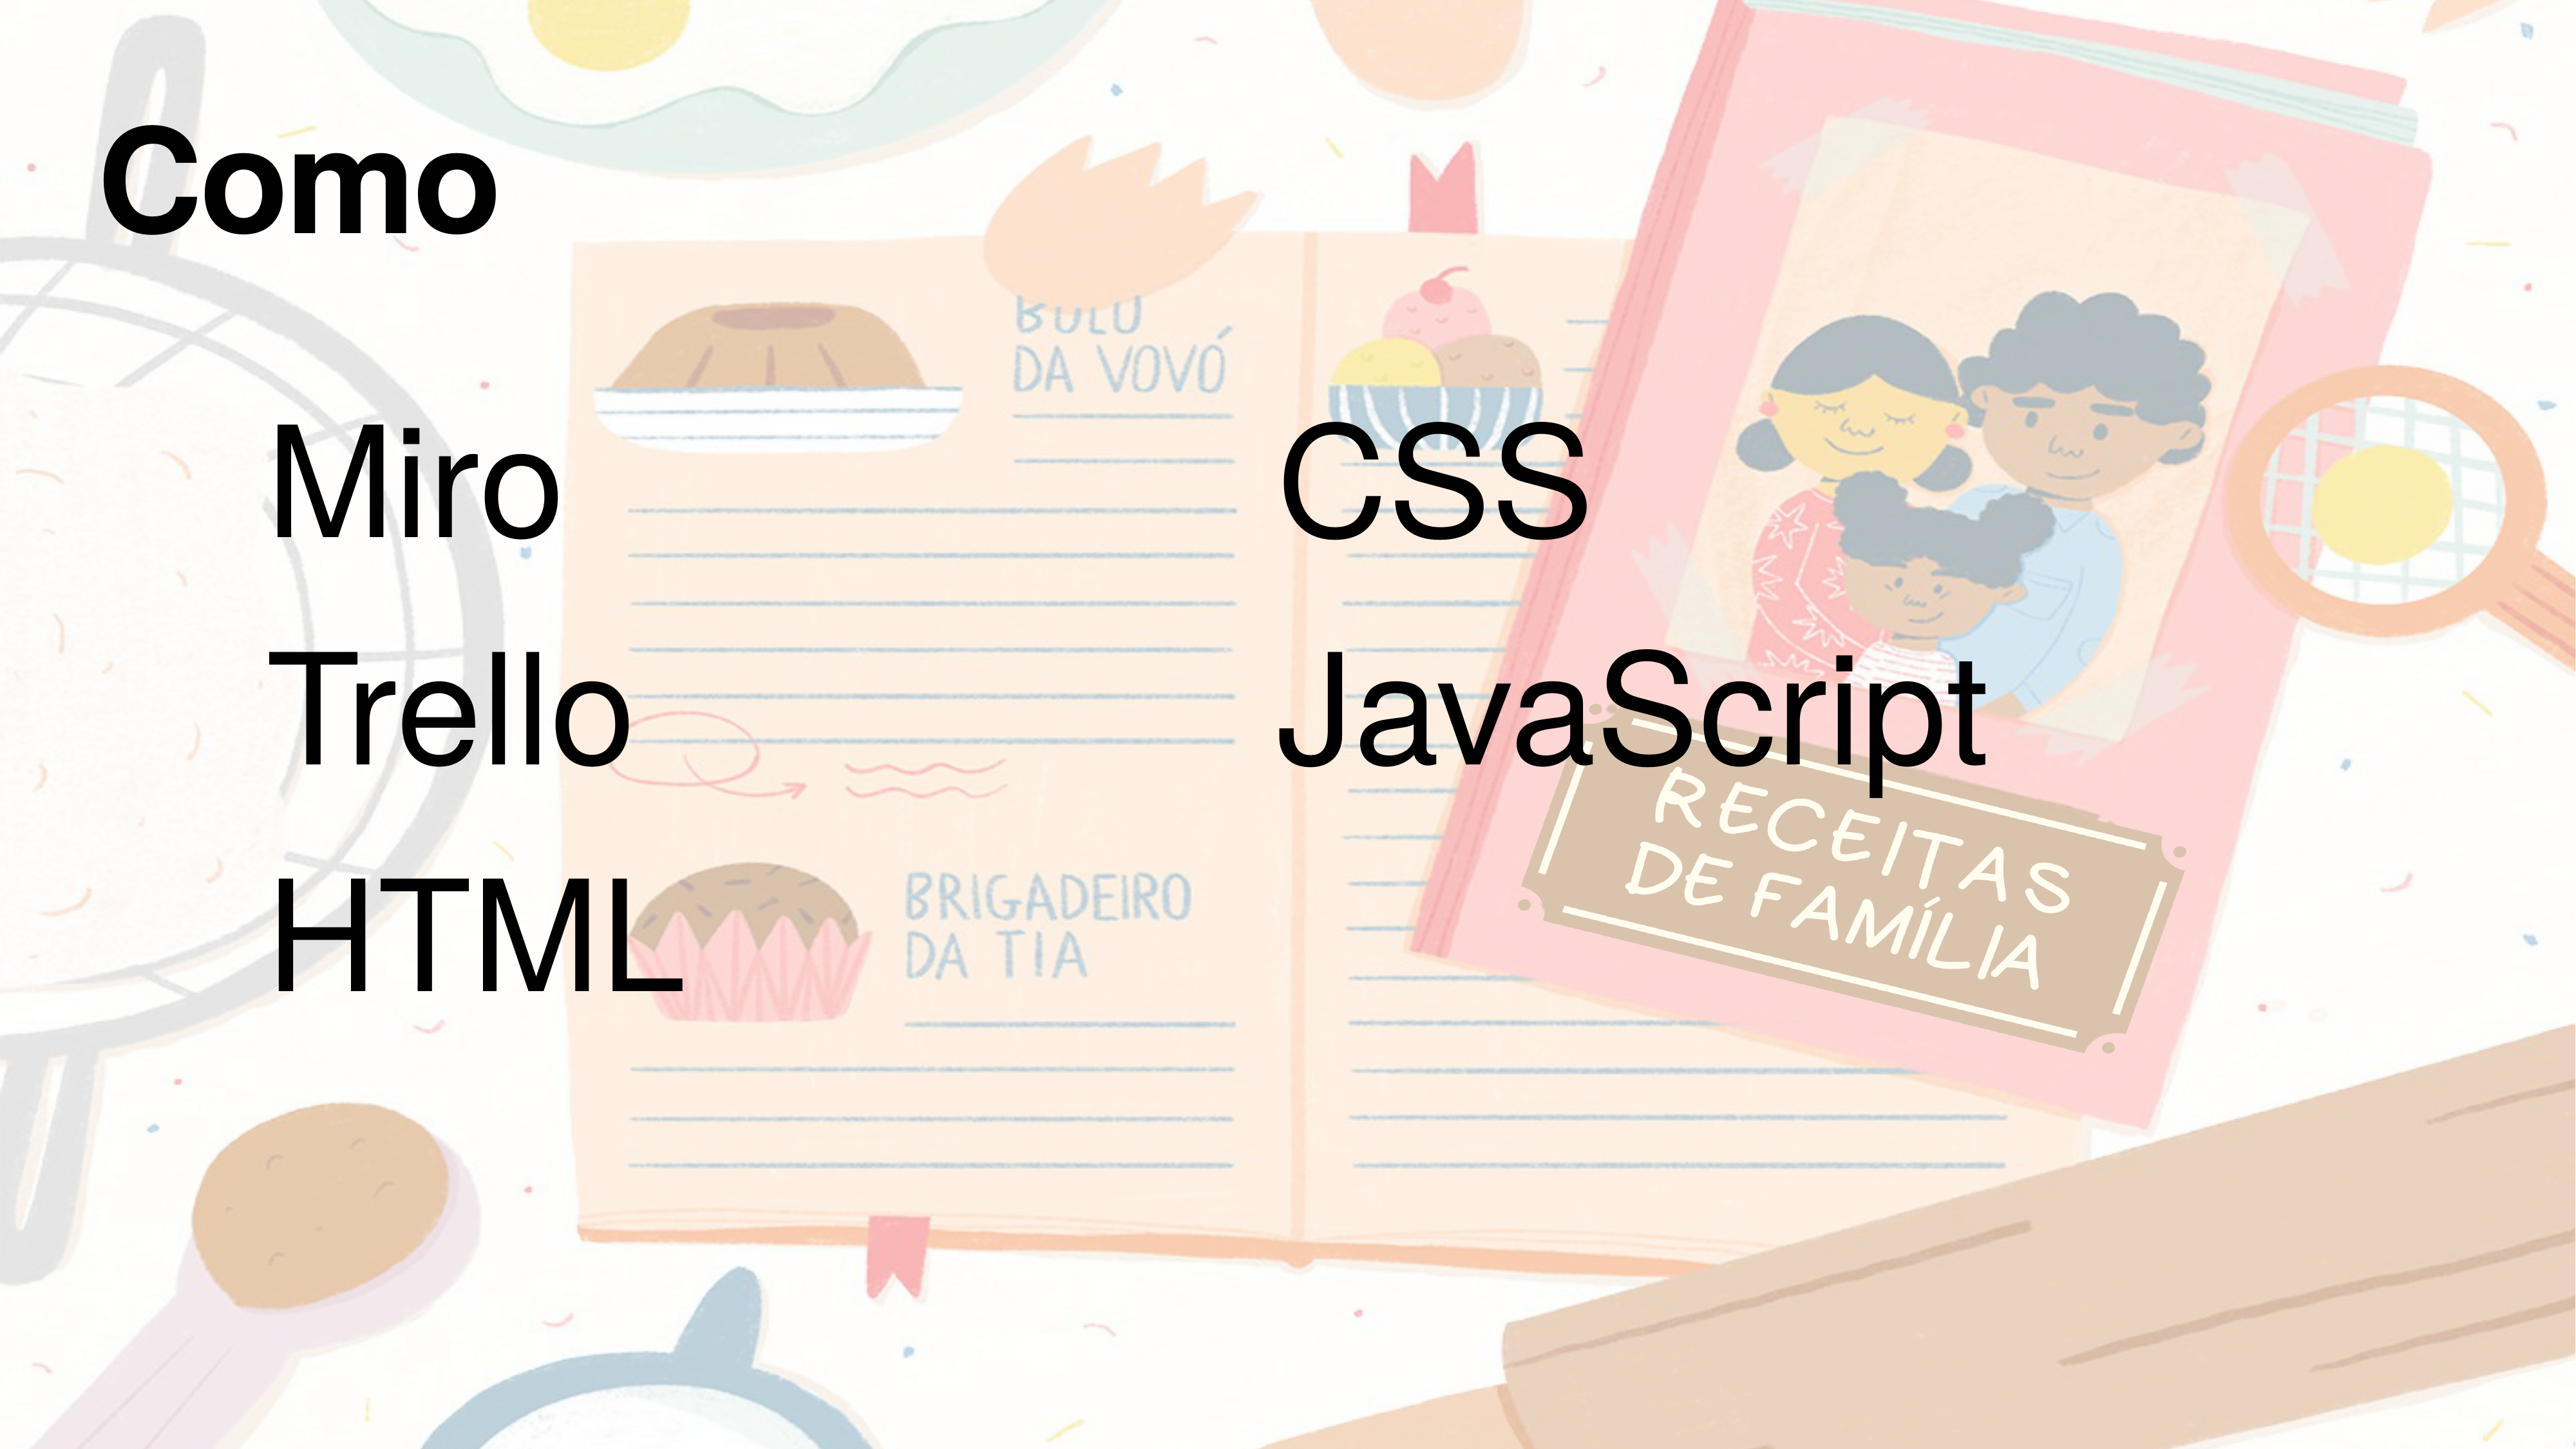

# Como
Miro
Trello
HTML
CSS
JavaScript